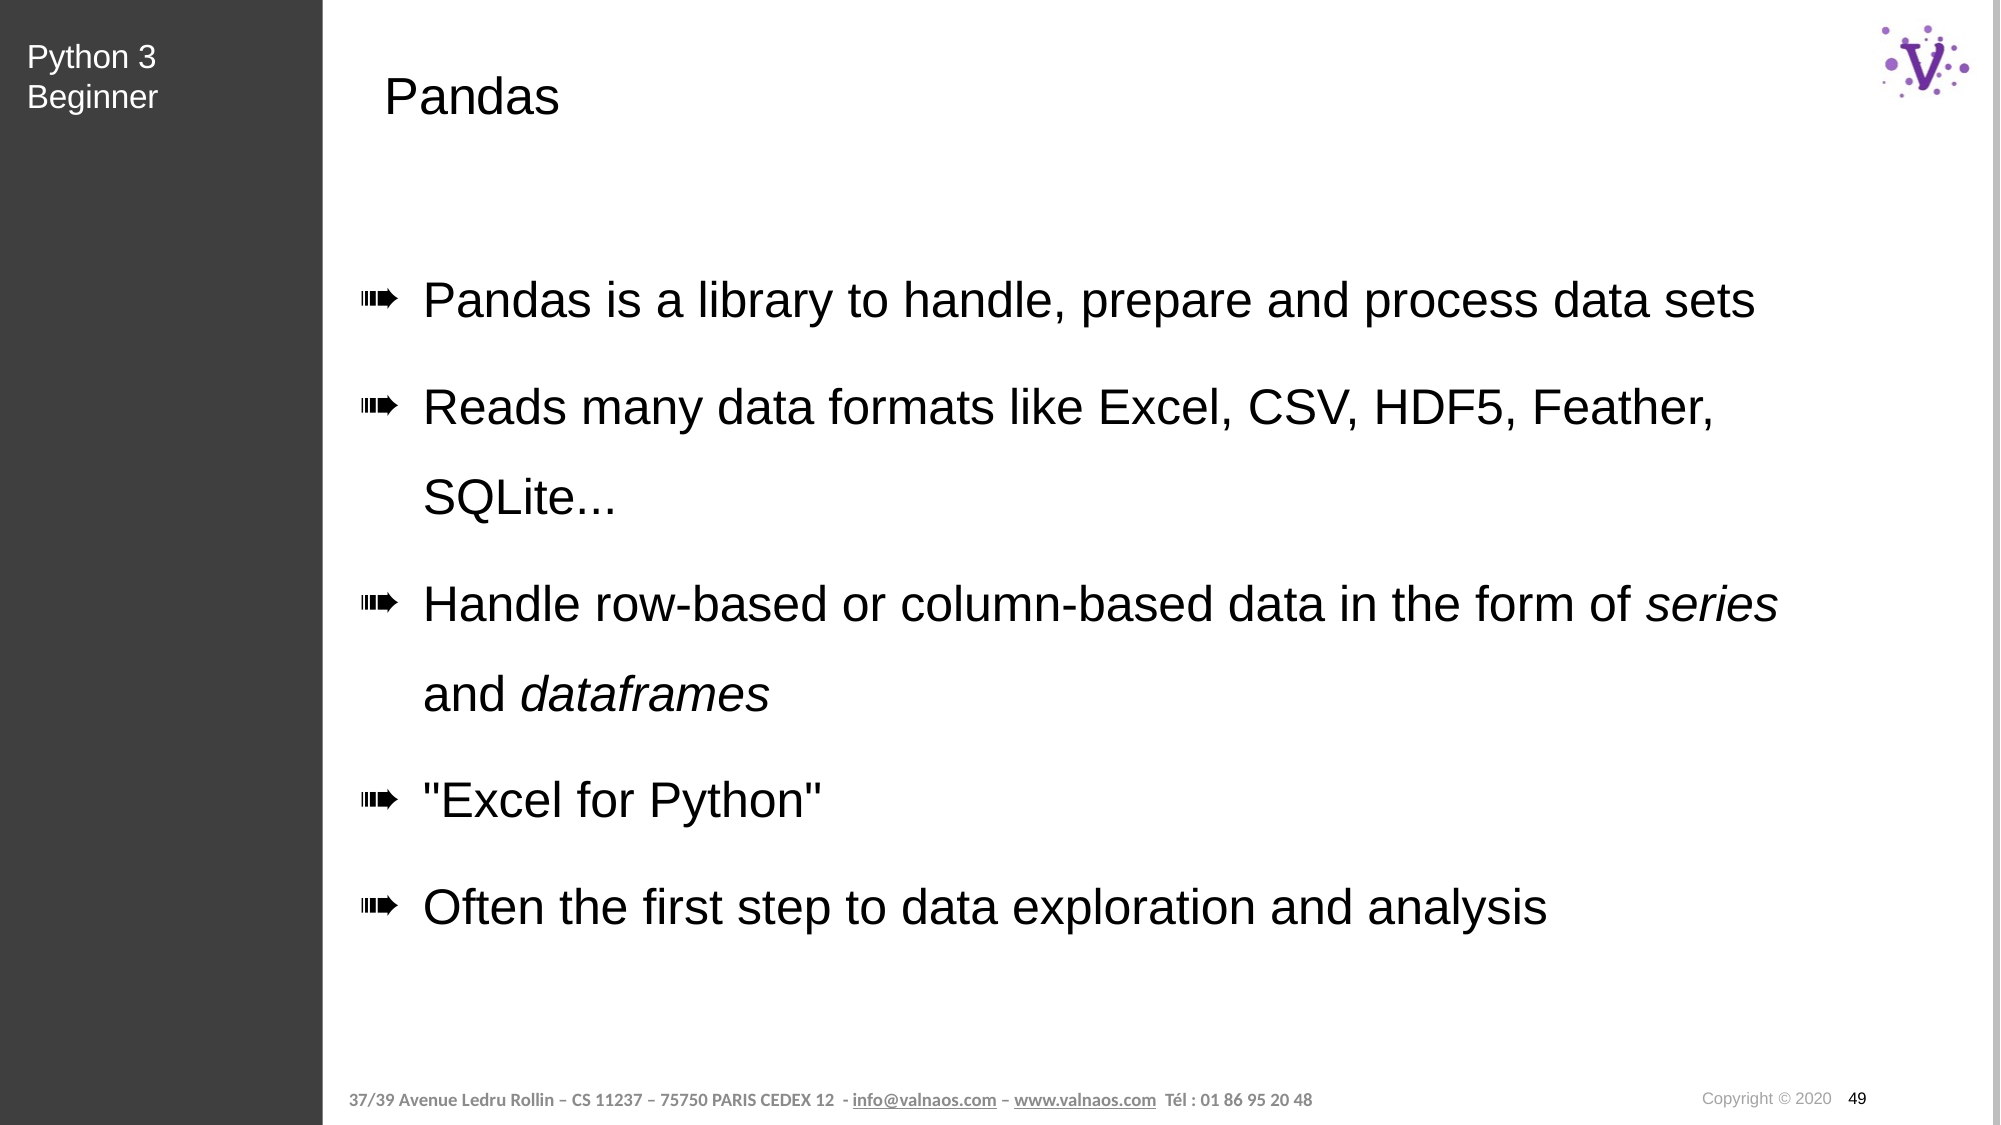

Python 3 Beginner
# Pandas
Pandas is a library to handle, prepare and process data sets
Reads many data formats like Excel, CSV, HDF5, Feather, SQLite...
Handle row-based or column-based data in the form of series and dataframes
"Excel for Python"
Often the first step to data exploration and analysis
Copyright © 2020   49